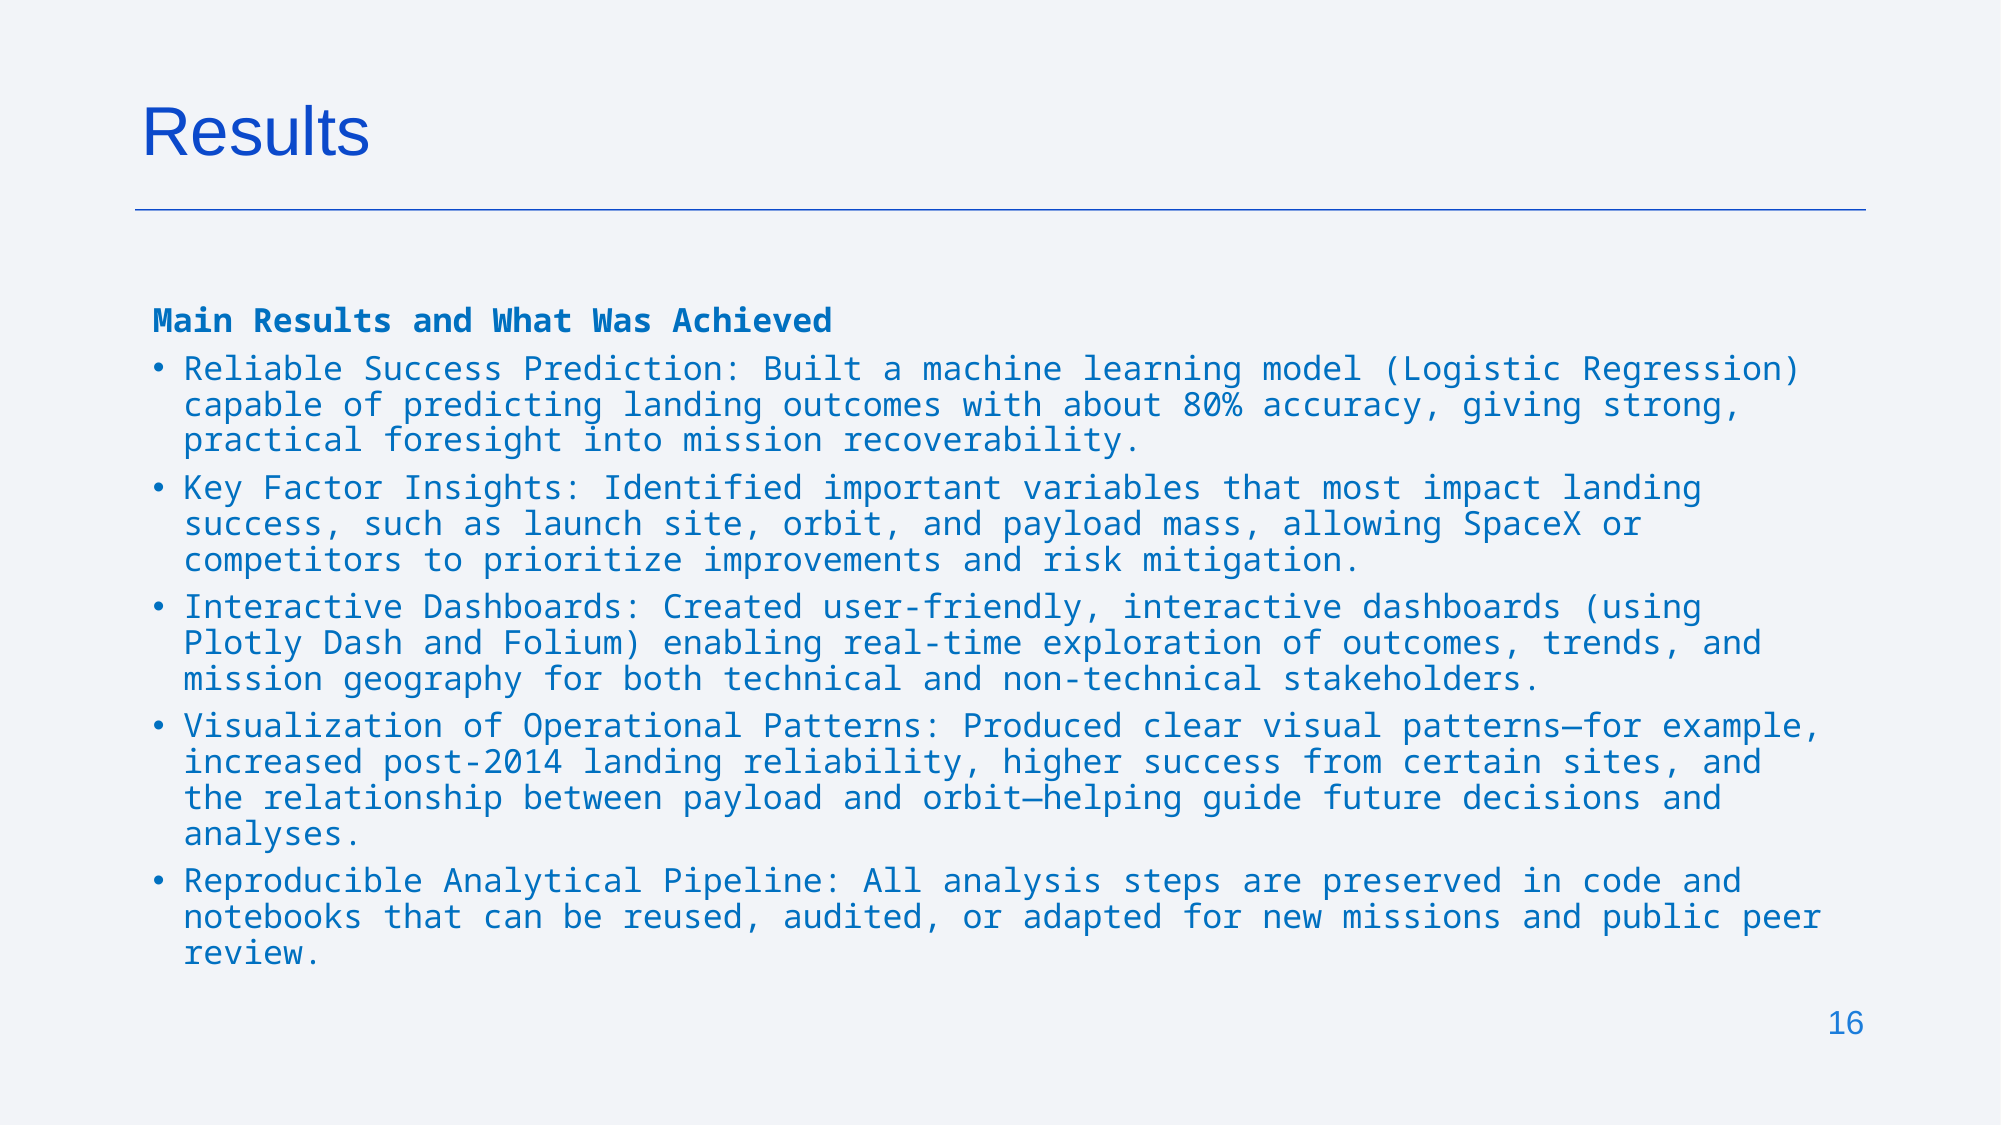

Results
Main Results and What Was Achieved
Reliable Success Prediction: Built a machine learning model (Logistic Regression) capable of predicting landing outcomes with about 80% accuracy, giving strong, practical foresight into mission recoverability.​
Key Factor Insights: Identified important variables that most impact landing success, such as launch site, orbit, and payload mass, allowing SpaceX or competitors to prioritize improvements and risk mitigation.​
Interactive Dashboards: Created user-friendly, interactive dashboards (using Plotly Dash and Folium) enabling real-time exploration of outcomes, trends, and mission geography for both technical and non-technical stakeholders.​
Visualization of Operational Patterns: Produced clear visual patterns—for example, increased post-2014 landing reliability, higher success from certain sites, and the relationship between payload and orbit—helping guide future decisions and analyses.​
Reproducible Analytical Pipeline: All analysis steps are preserved in code and notebooks that can be reused, audited, or adapted for new missions and public peer review.
16